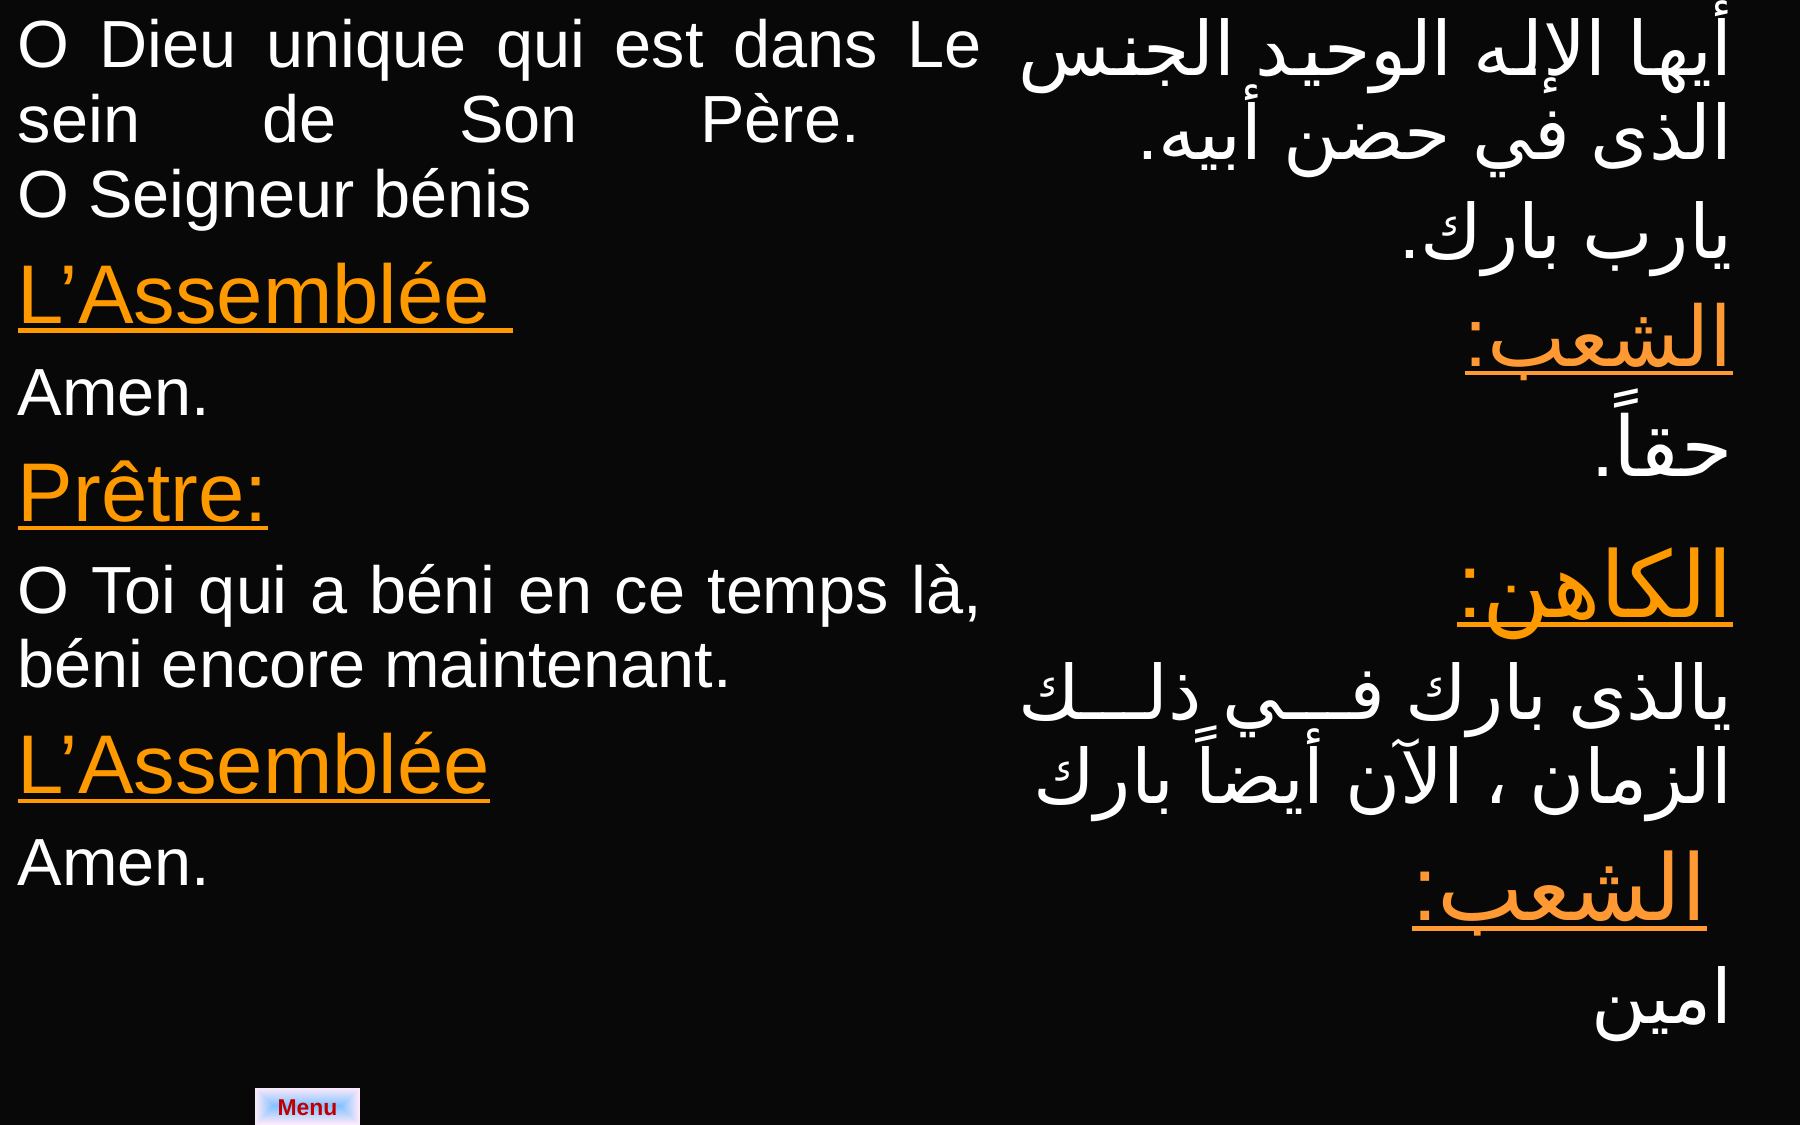

| O Dieu unique qui est dans Le sein de Son Père. O Seigneur bénis L’Assemblée Amen. Prêtre: O Toi qui a béni en ce temps là, béni encore maintenant. L’Assemblée Amen. | أيها الإله الوحيد الجنس الذى في حضن أبيه. يارب بارك. الشعب: حقاً. الكاهن: يالذى بارك في ذلك الزمان ، الآن أيضاً بارك الشعب: امين |
| --- | --- |

Menu